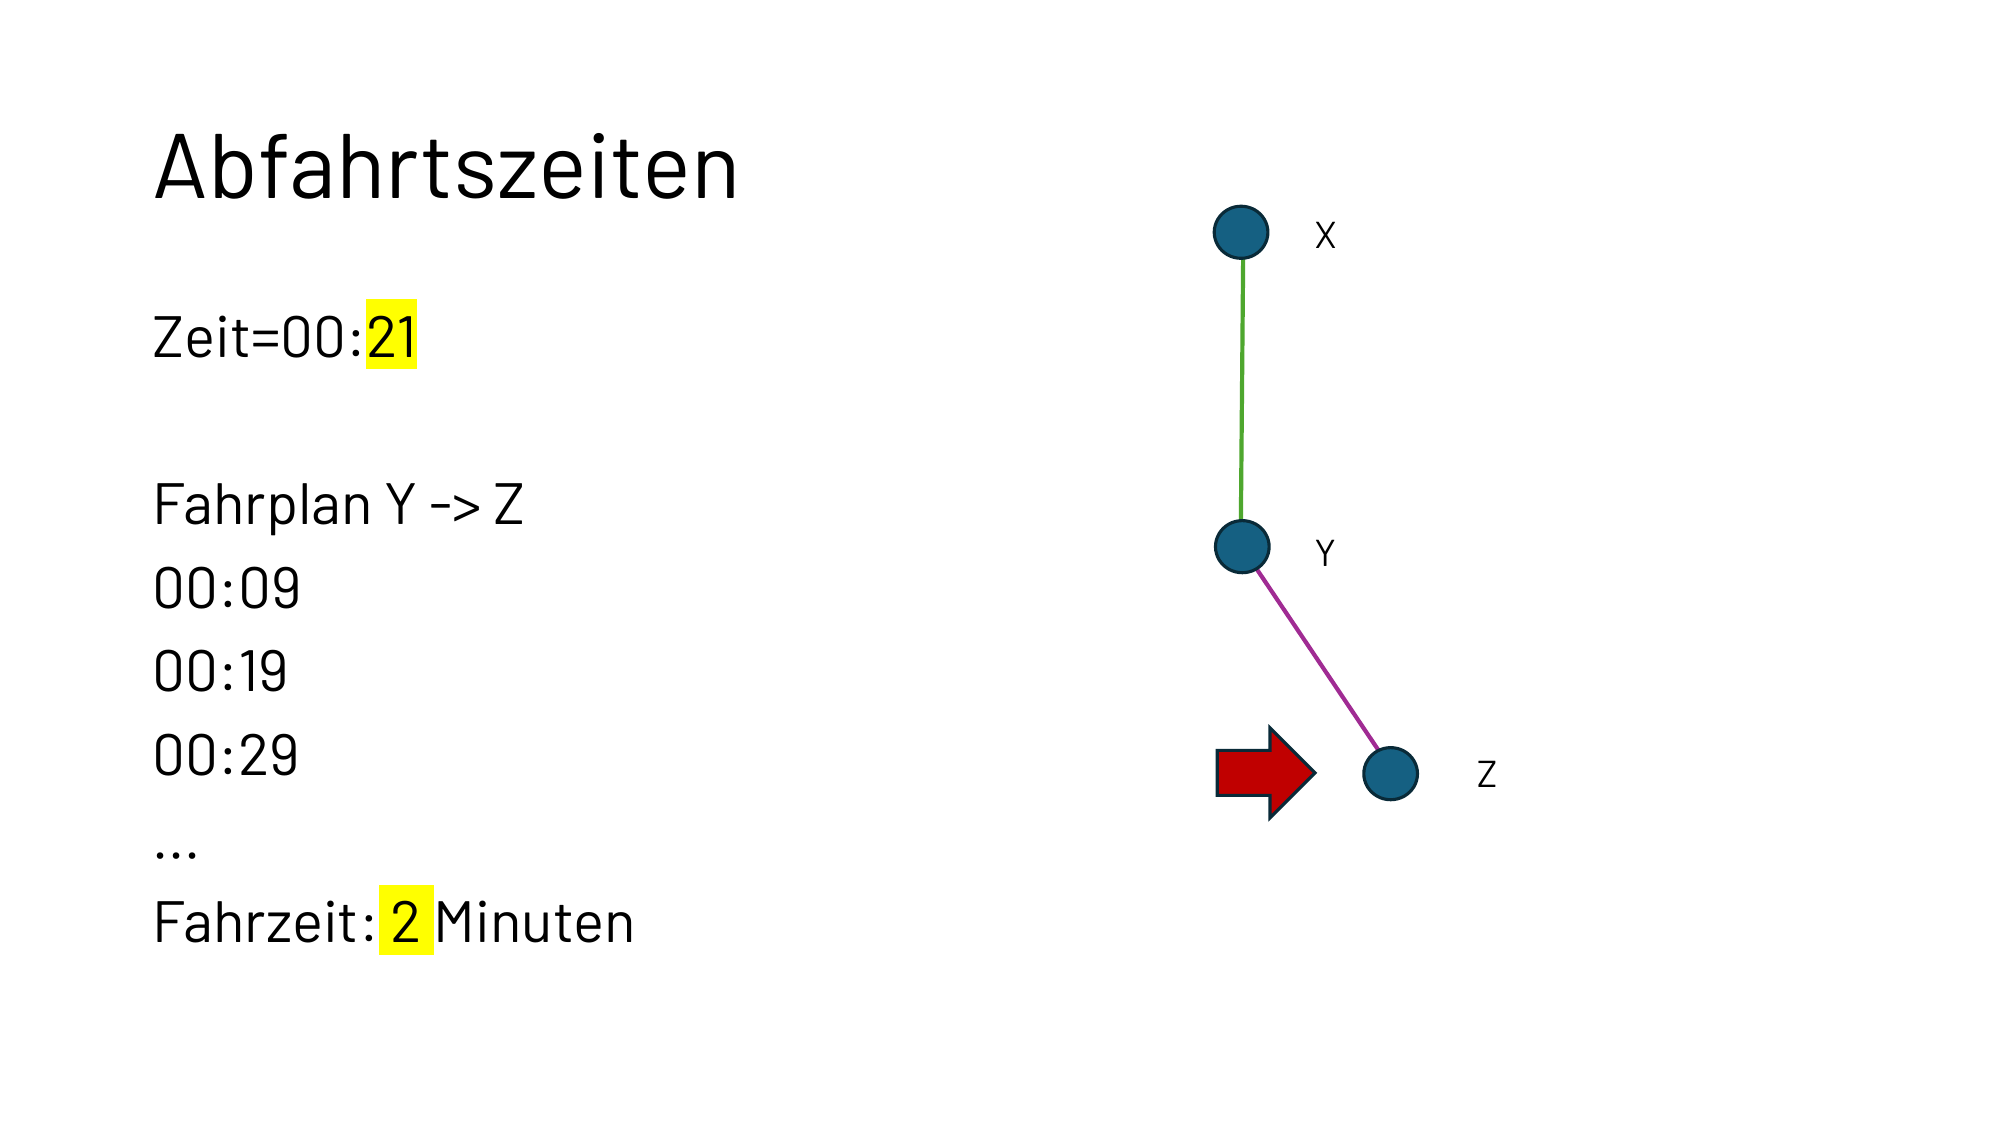

# Abfahrtszeiten
X

Zeit=00:21

Fahrplan Y -> Z
00:09
00:19
00:29
...
Fahrzeit: 2 Minuten

Y

Z